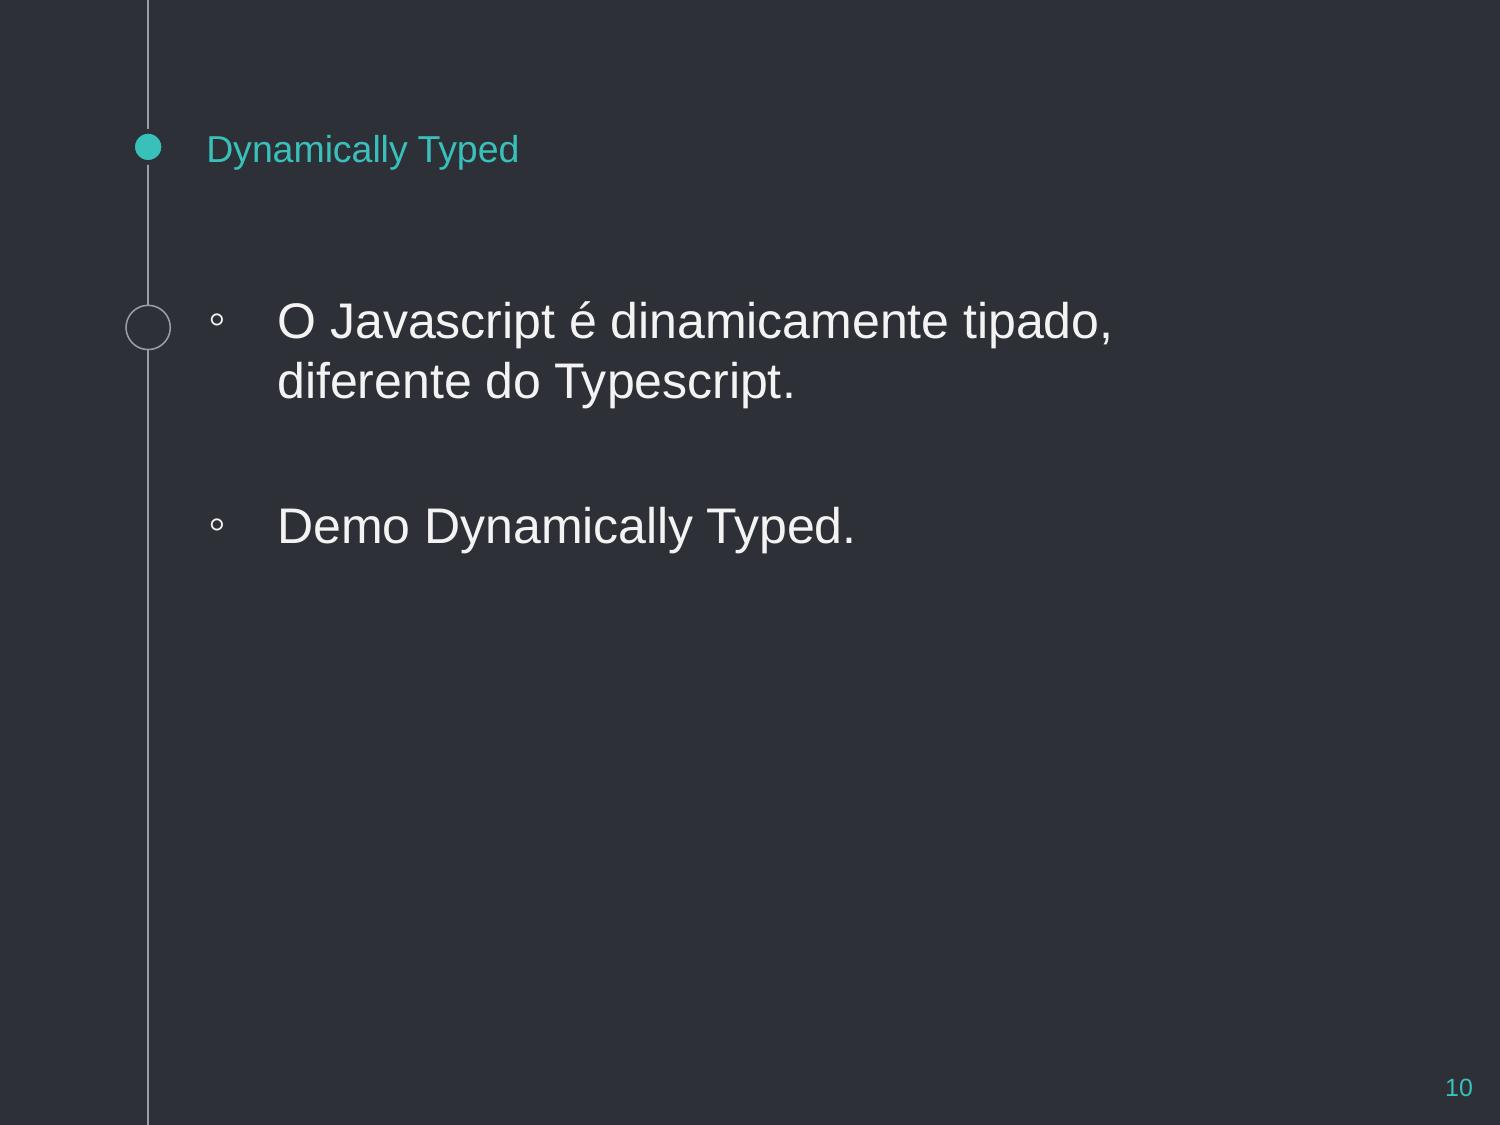

# Dynamically Typed

O Javascript é dinamicamente tipado, diferente do Typescript.

Demo Dynamically Typed.

10